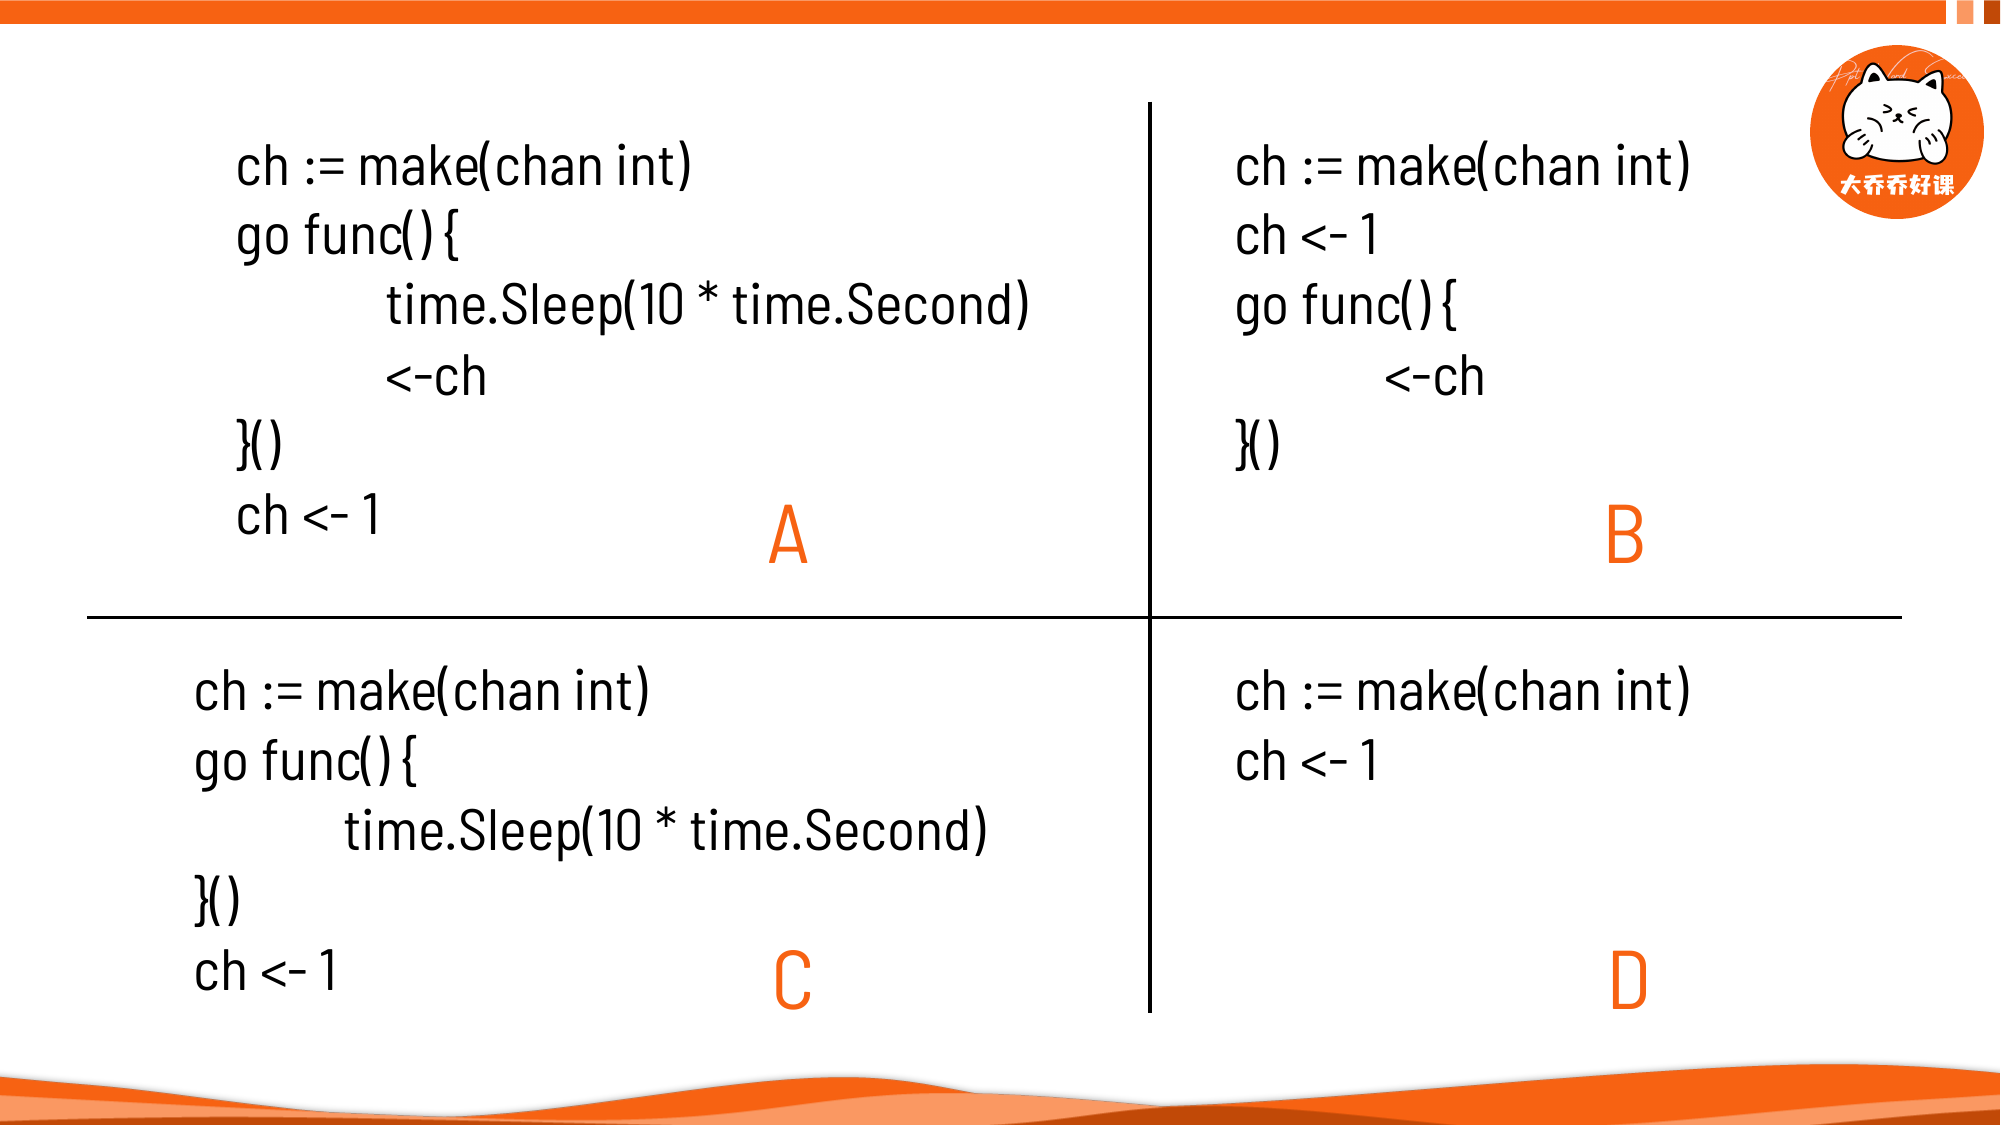

ch := make(chan int)
go func() {
	time.Sleep(10 * time.Second)
	<-ch
}()
ch <- 1
ch := make(chan int)
ch <- 1
go func() {
	<-ch
}()
A
B
ch := make(chan int)
go func() {
	time.Sleep(10 * time.Second)
}()
ch <- 1
ch := make(chan int)
ch <- 1
C
D